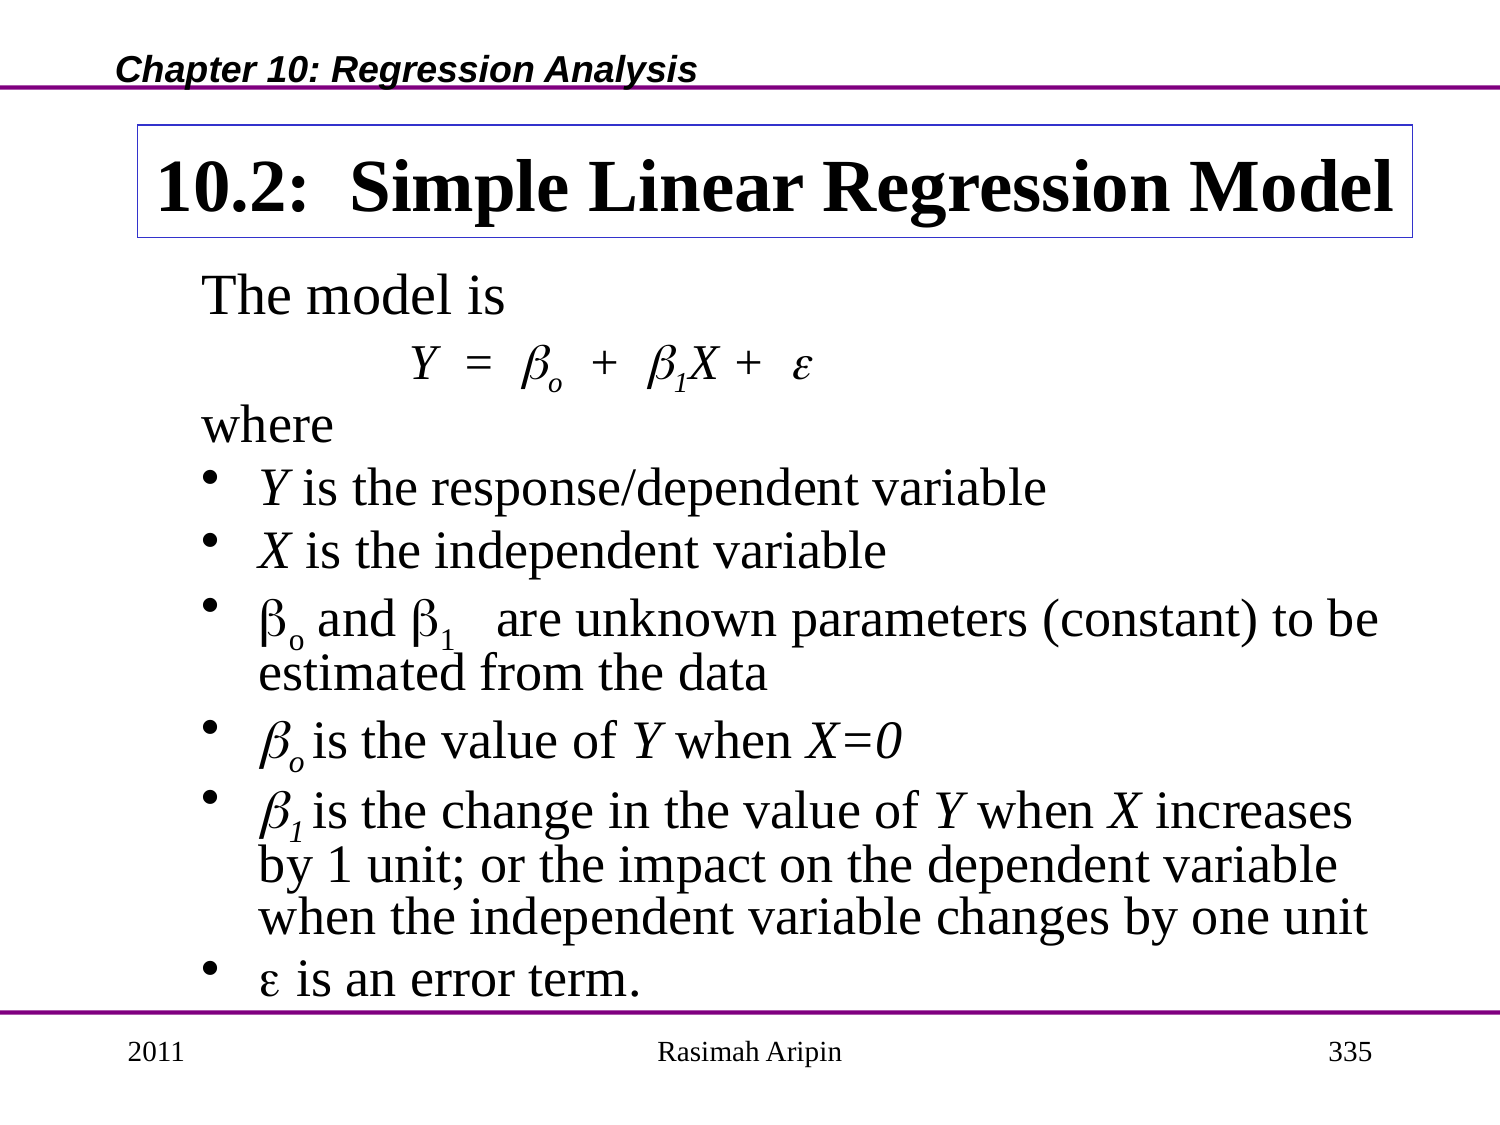

Chapter 10: Regression Analysis
# 10.2:  Simple Linear Regression Model
The model is
		Y  =  βo  +  β1X +  ε
where
Y is the response/dependent variable
X is the independent variable
βo and β1   are unknown parameters (constant) to be estimated from the data
βo is the value of Y when X=0
β1 is the change in the value of Y when X increases by 1 unit; or the impact on the dependent variable when the independent variable changes by one unit
ε is an error term.

2011
Rasimah Aripin
335